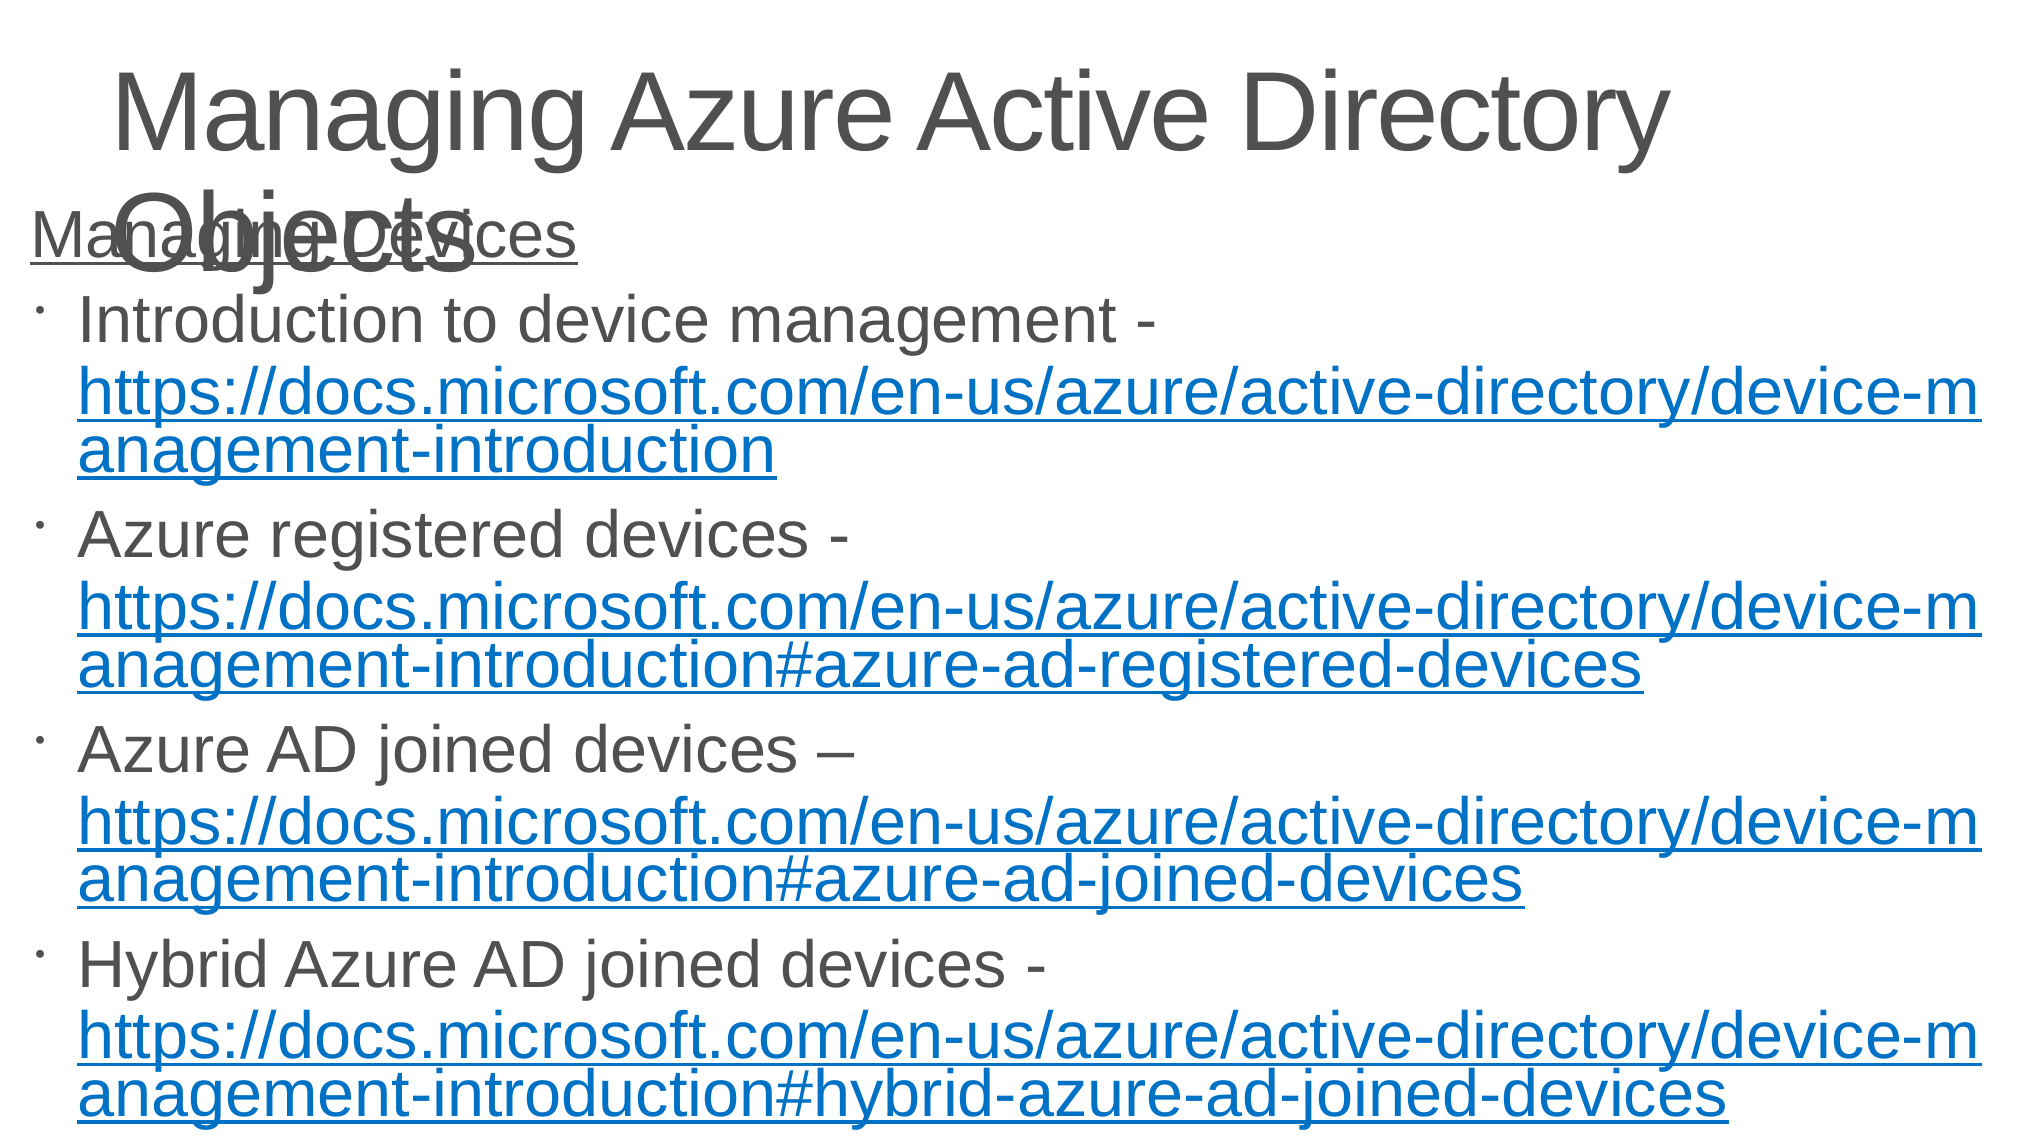

# Managing Azure Active Directory Objects
Managing Devices
Introduction to device management - https://docs.microsoft.com/en-us/azure/active-directory/device-management-introduction
Azure registered devices - https://docs.microsoft.com/en-us/azure/active-directory/device-management-introduction#azure-ad-registered-devices
Azure AD joined devices – https://docs.microsoft.com/en-us/azure/active-directory/device-management-introduction#azure-ad-joined-devices
Hybrid Azure AD joined devices - https://docs.microsoft.com/en-us/azure/active-directory/device-management-introduction#hybrid-azure-ad-joined-devices